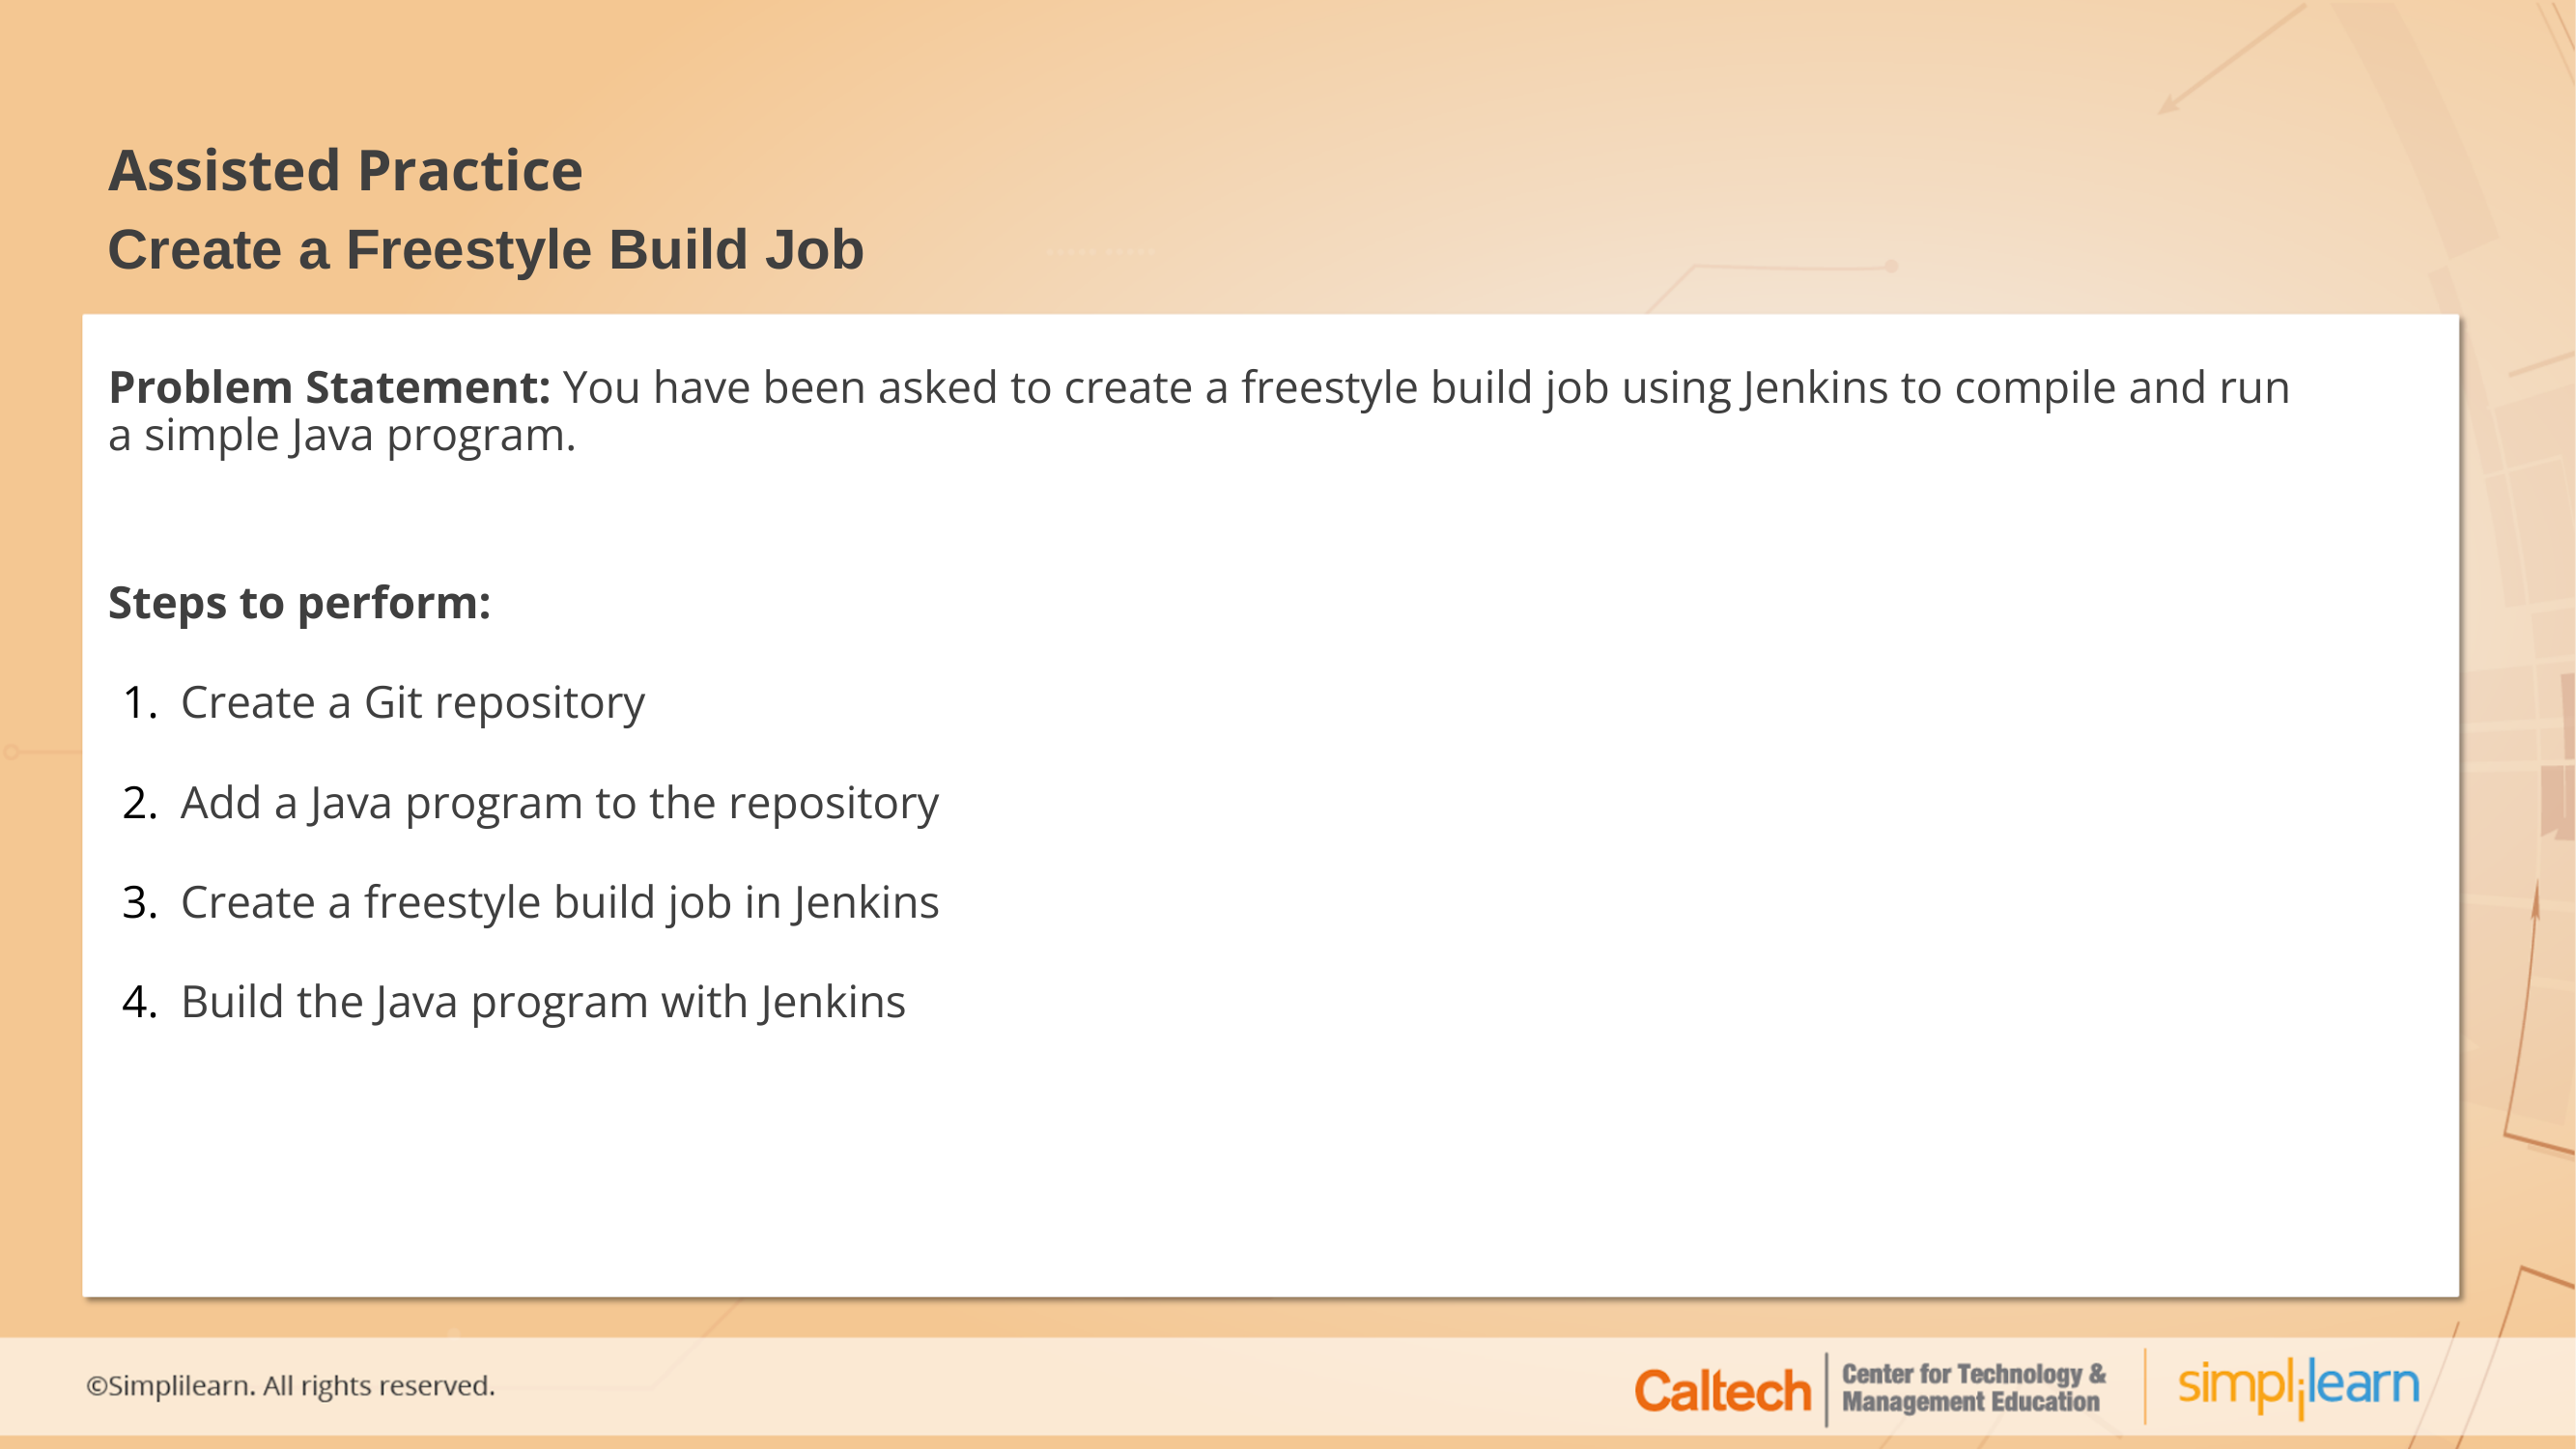

# Create a Freestyle Build Job
Problem Statement: You have been asked to create a freestyle build job using Jenkins to compile and run a simple Java program.

Steps to perform:
Create a Git repository
Add a Java program to the repository
Create a freestyle build job in Jenkins
Build the Java program with Jenkins